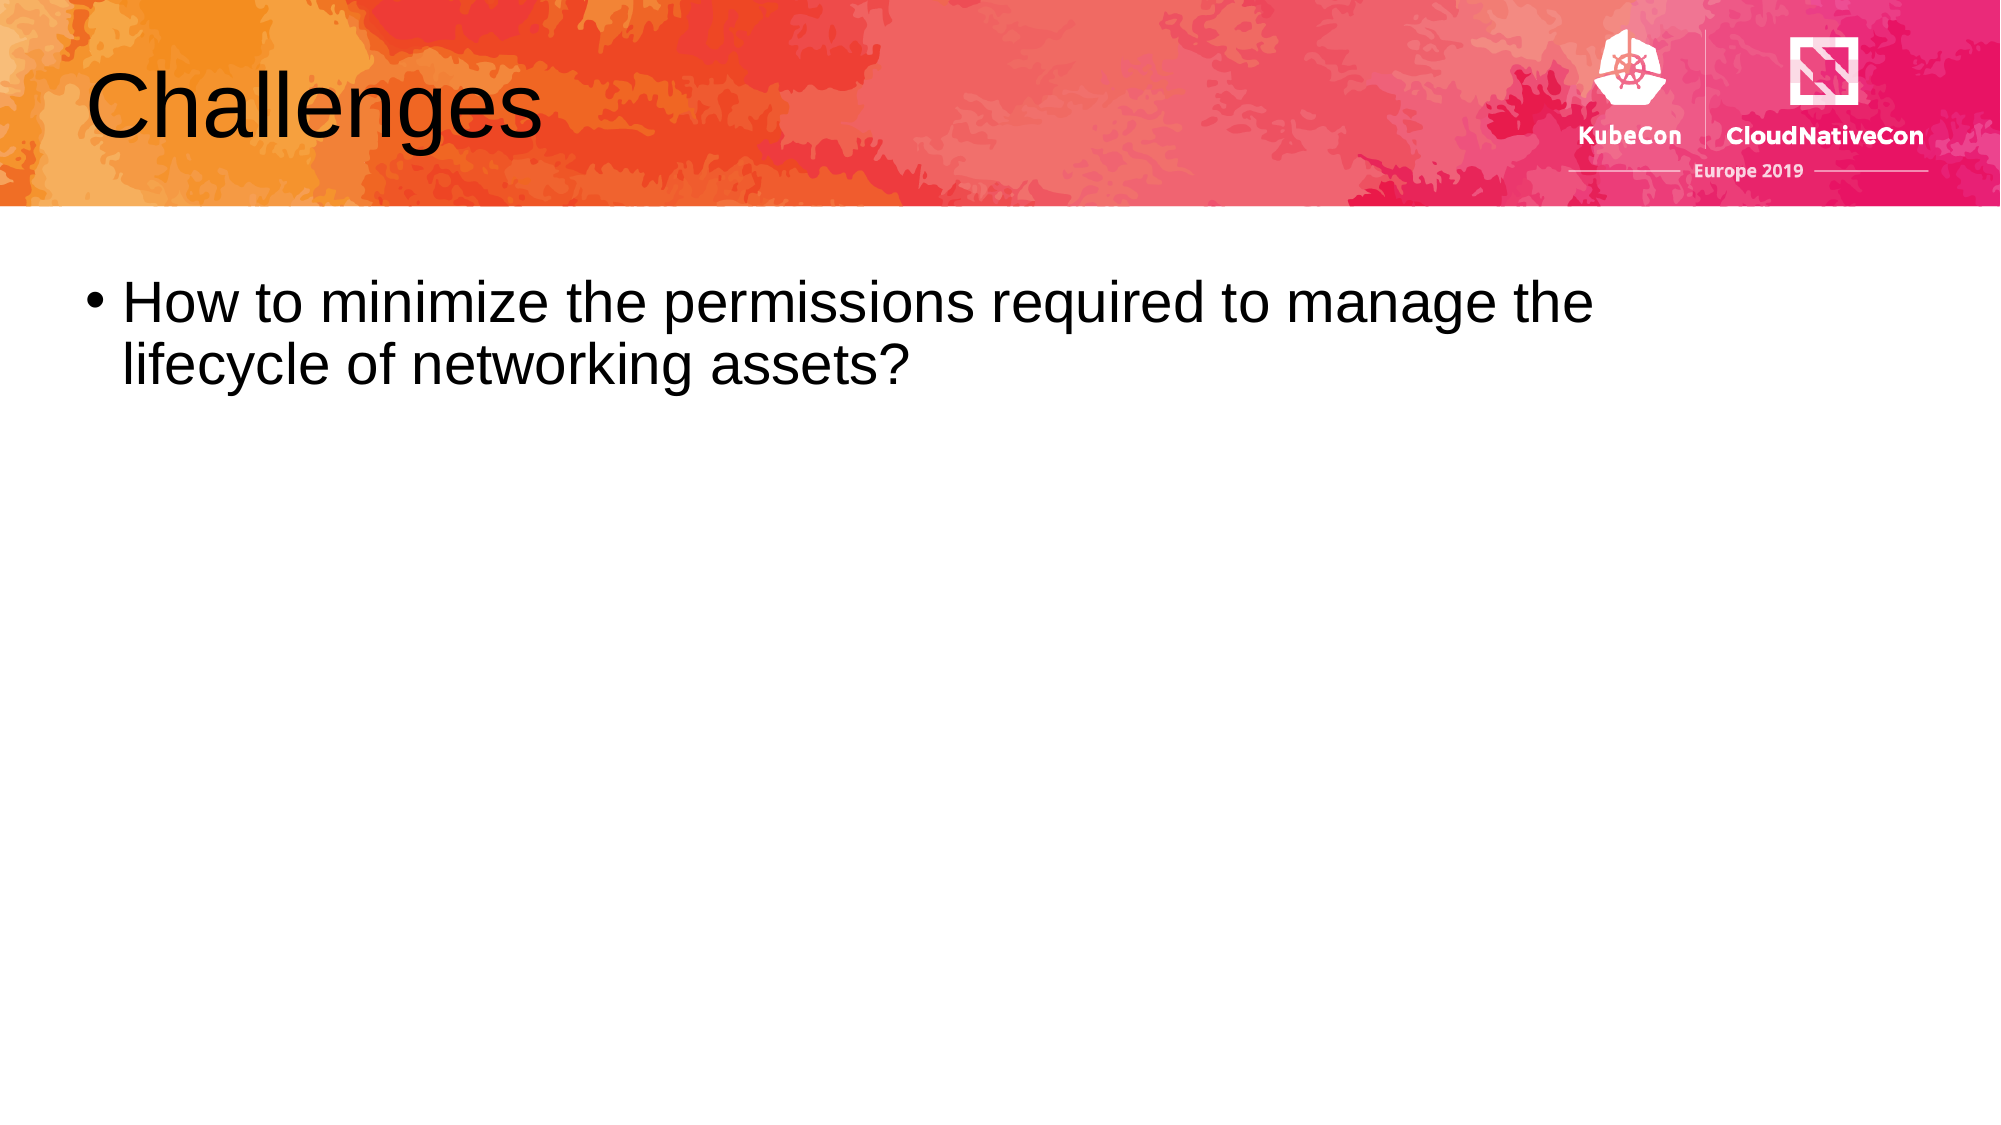

# Challenges
How to minimize the permissions required to manage the lifecycle of networking assets?